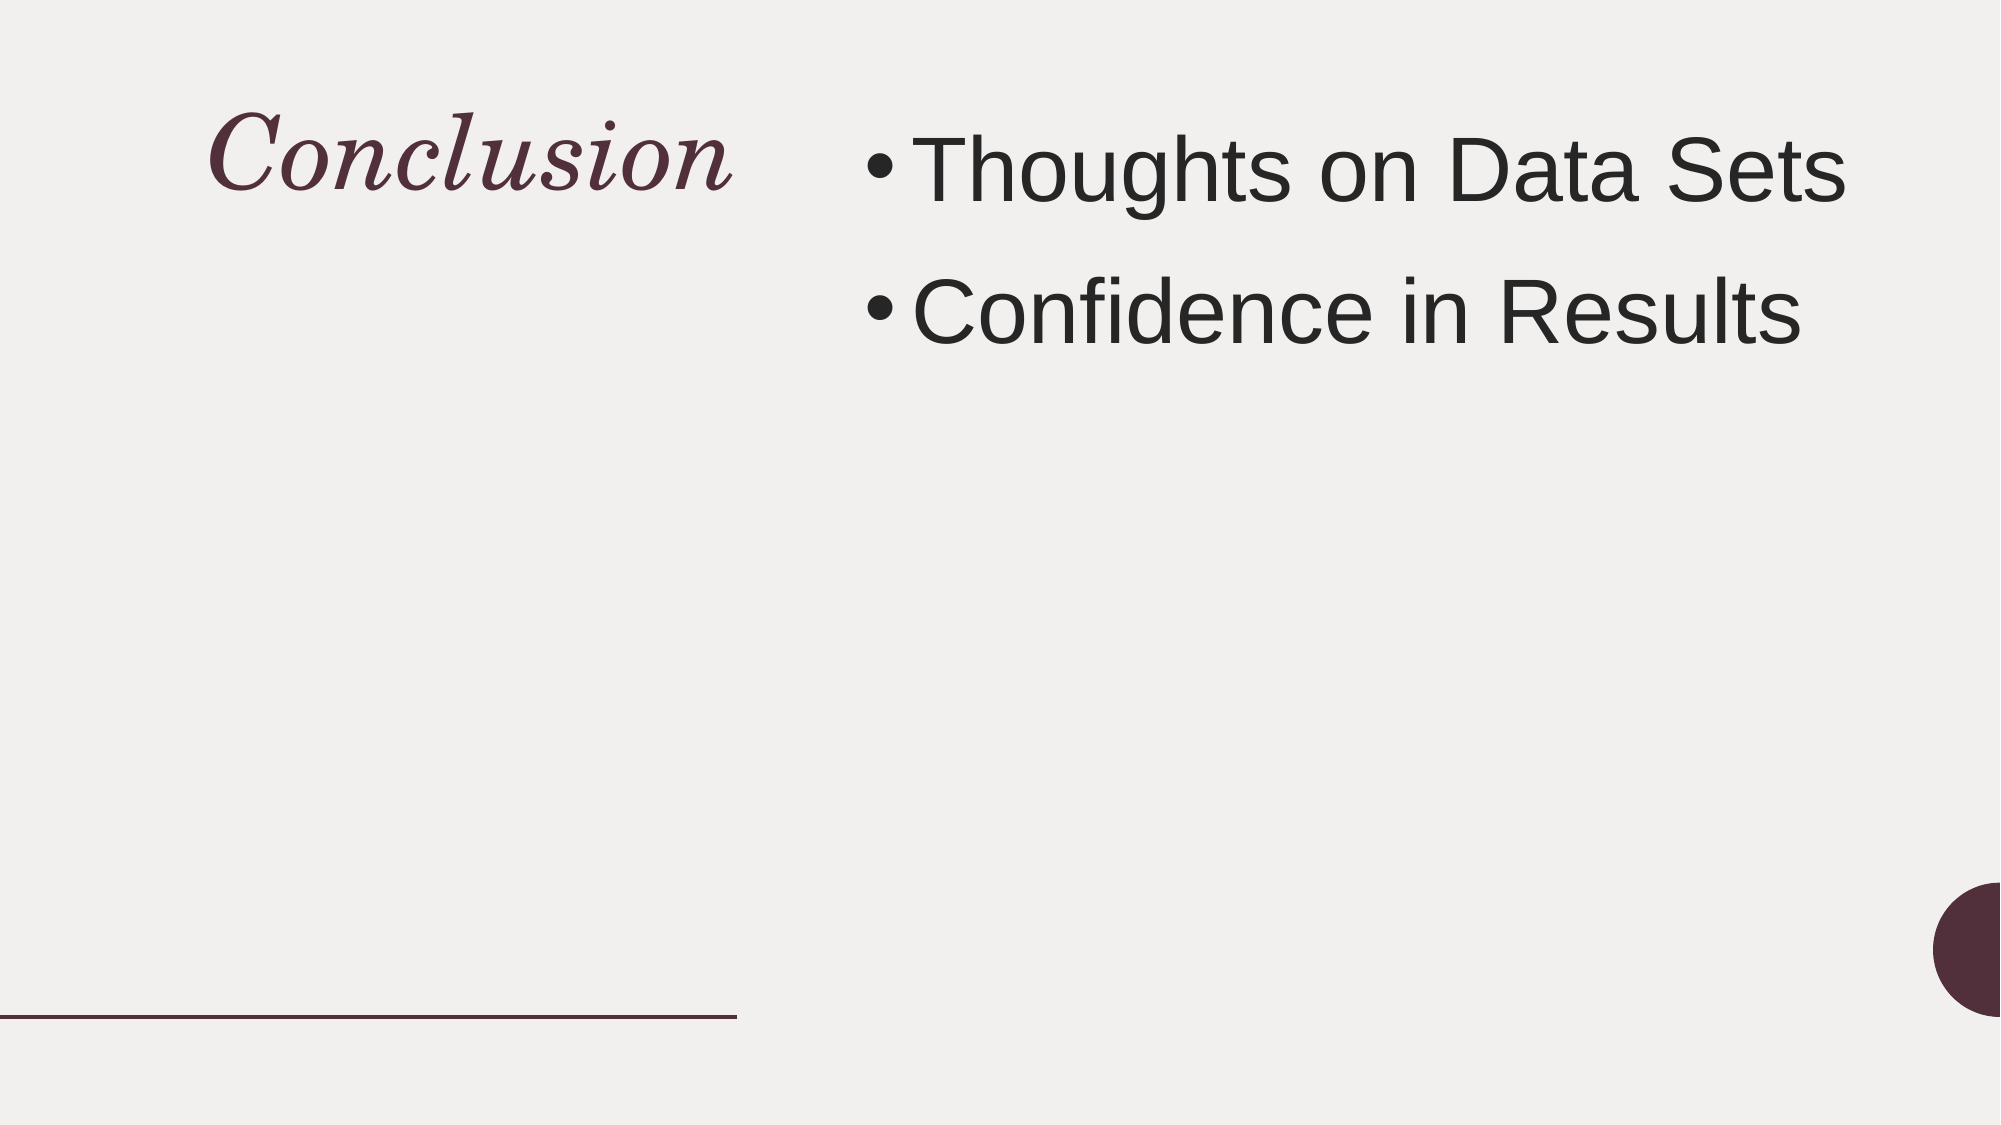

Thoughts on Data Sets
Confidence in Results
# Conclusion